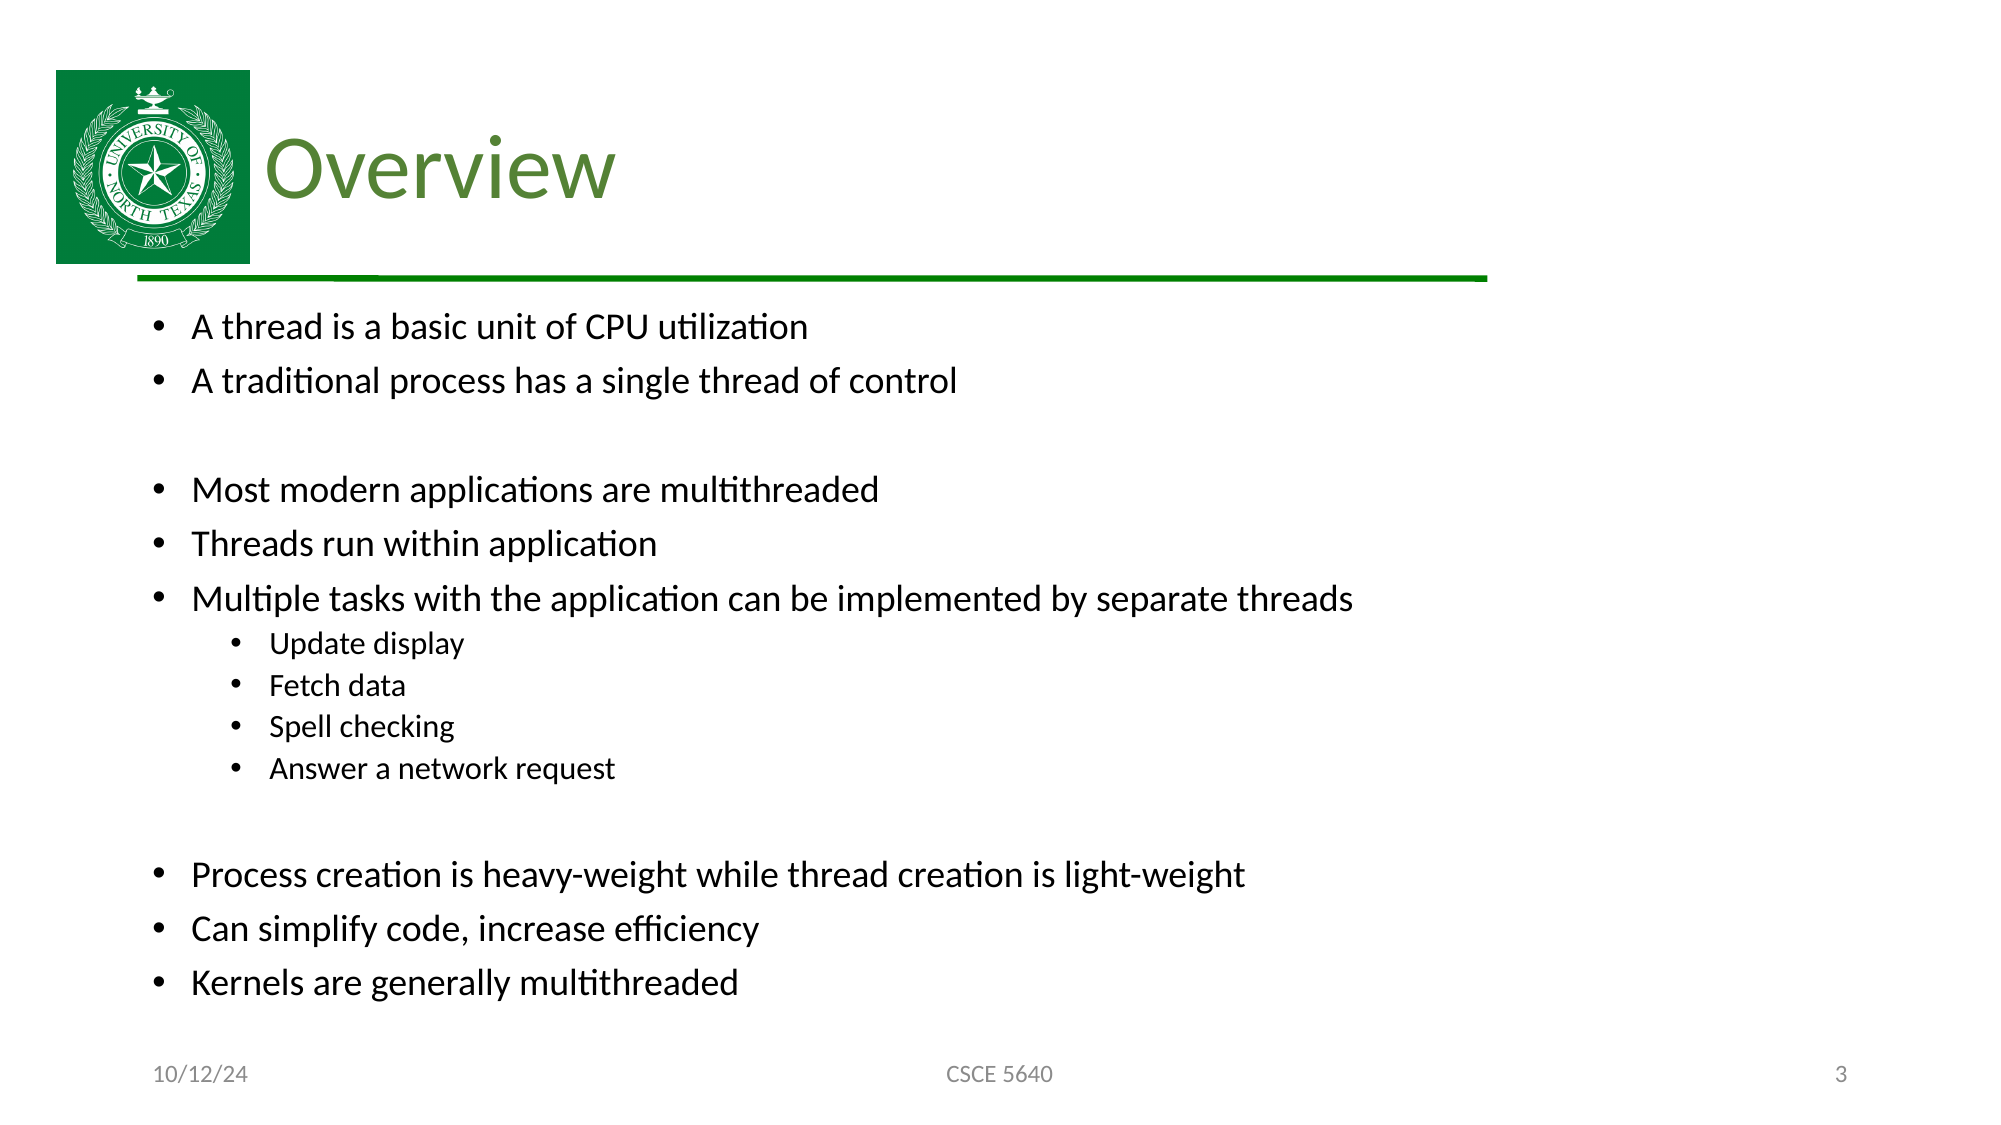

# Overview
A thread is a basic unit of CPU utilization
A traditional process has a single thread of control

Most modern applications are multithreaded
Threads run within application
Multiple tasks with the application can be implemented by separate threads
Update display
Fetch data
Spell checking
Answer a network request

Process creation is heavy-weight while thread creation is light-weight
Can simplify code, increase efficiency
Kernels are generally multithreaded
10/12/24
CSCE 5640
3